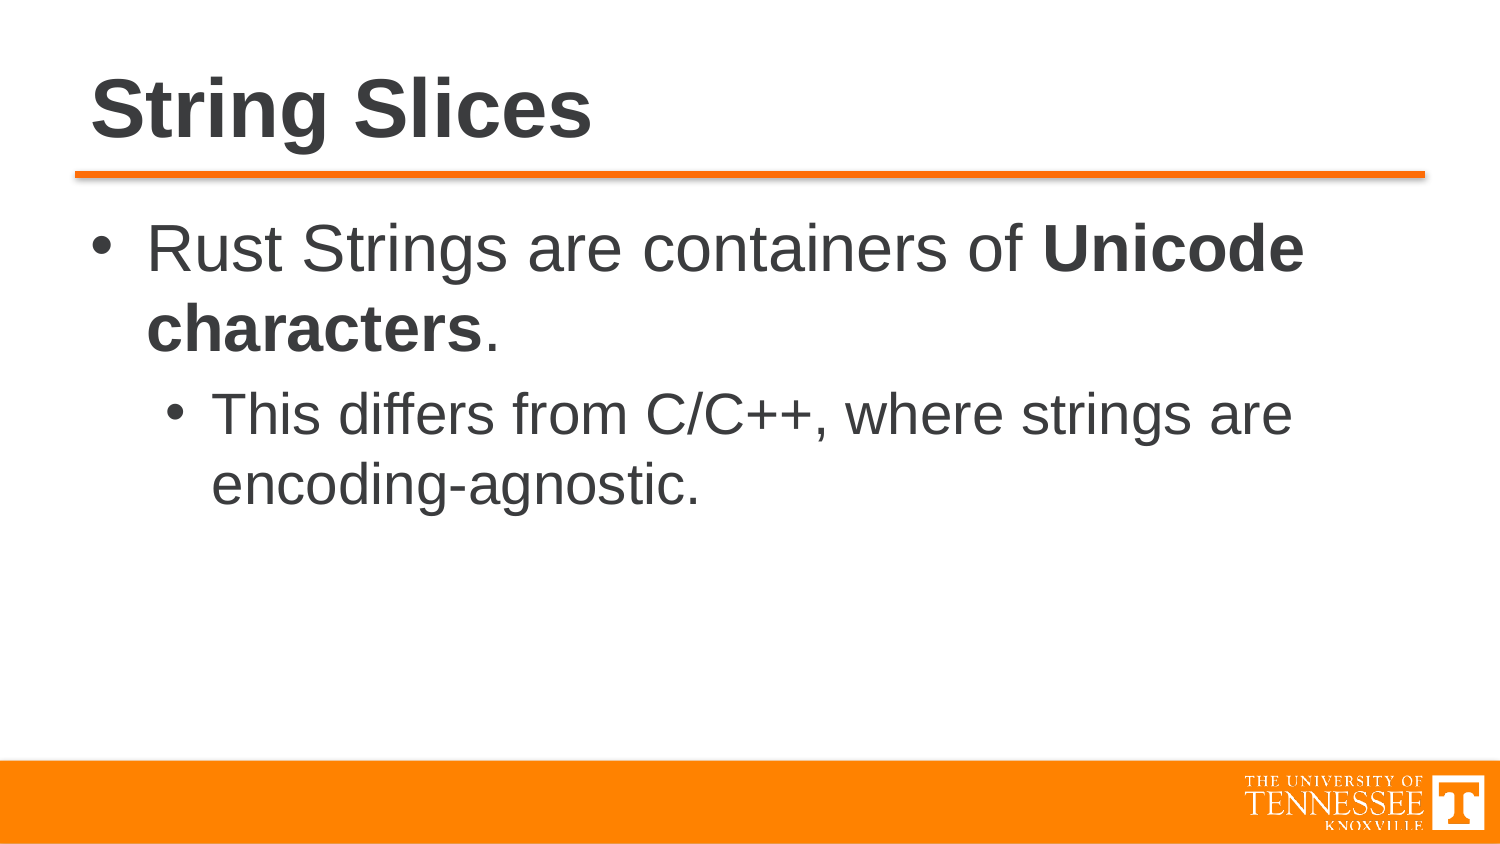

# String Slices
Rust Strings are containers of Unicode characters.
This differs from C/C++, where strings are encoding-agnostic.